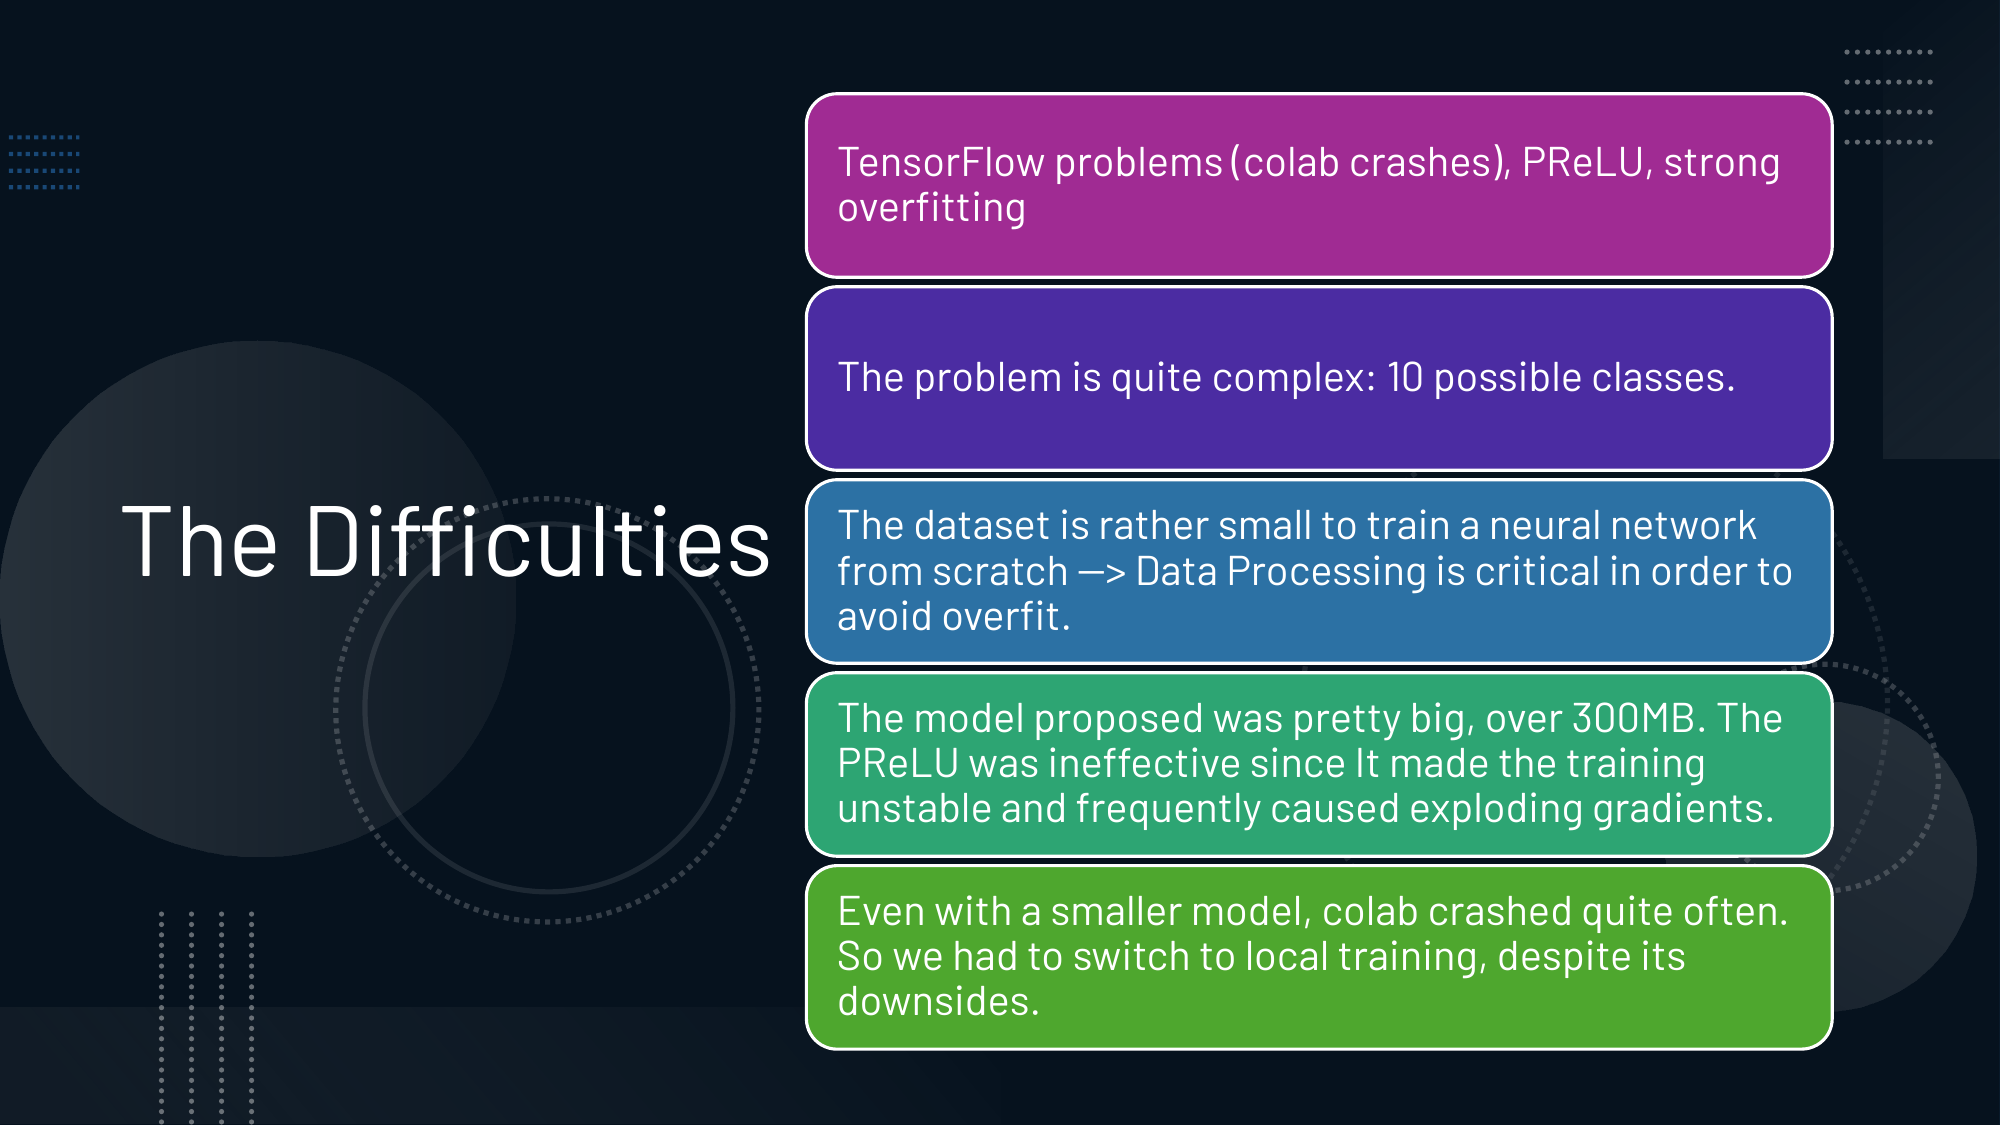

# The Difficulties
TensorFlow problems (colab crashes), PReLU, strong overfitting
The problem is quite complex: 10 possible classes.
The dataset is rather small to train a neural network from scratch --> Data Processing is critical in order to avoid overfit.
The model proposed was pretty big, over 300MB. The PReLU was ineffective since It made the training unstable and frequently caused exploding gradients.
Even with a smaller model, colab crashed quite often. So we had to switch to local training, despite its downsides.